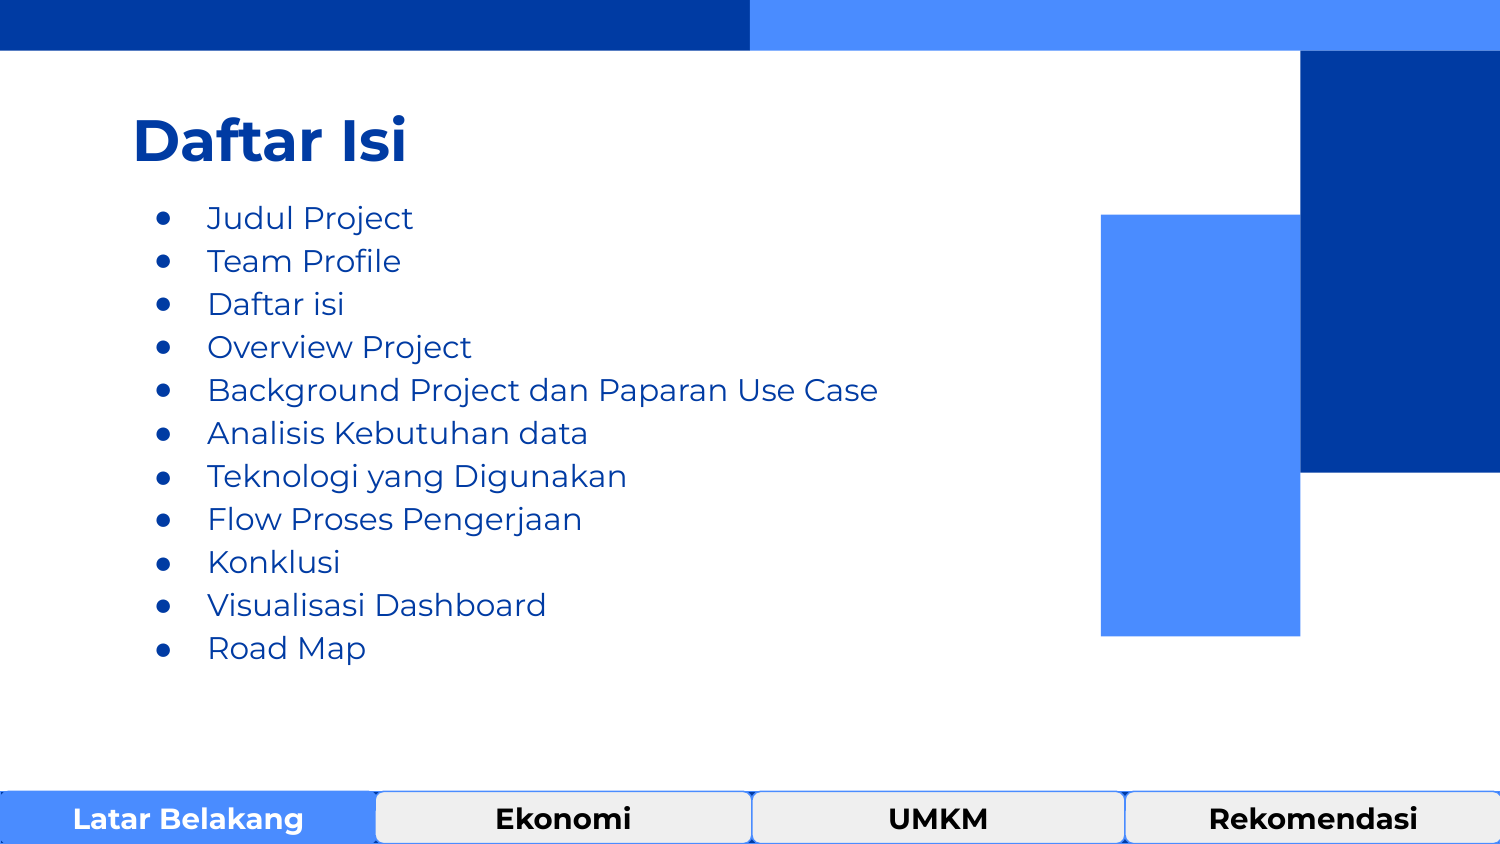

# Daftar Isi

Judul Project
Team Profile
Daftar isi
Overview Project
Background Project dan Paparan Use Case
Analisis Kebutuhan data
Teknologi yang Digunakan
Flow Proses Pengerjaan
Konklusi
Visualisasi Dashboard
Road Map

Latar Belakang
Ekonomi
UMKM
Rekomendasi